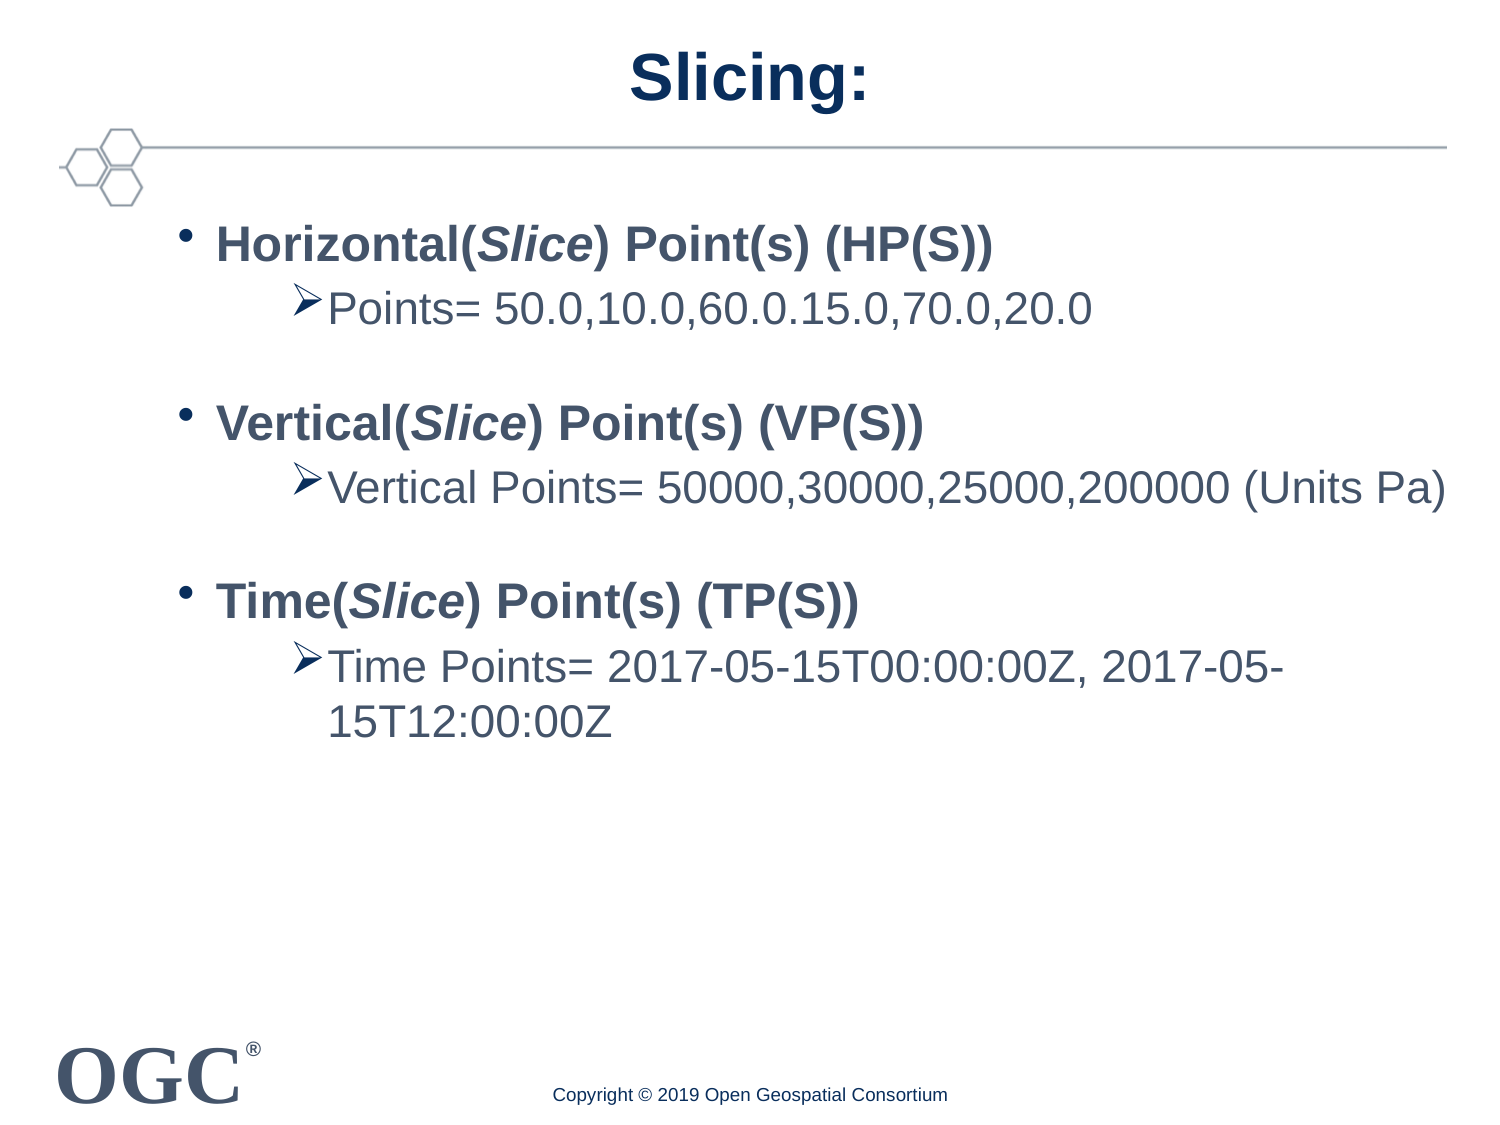

# Slicing:
Horizontal(Slice) Point(s) (HP(S))
Points= 50.0,10.0,60.0.15.0,70.0,20.0

Vertical(Slice) Point(s) (VP(S))
Vertical Points= 50000,30000,25000,200000 (Units Pa)

Time(Slice) Point(s) (TP(S))
Time Points= 2017-05-15T00:00:00Z, 2017-05-15T12:00:00Z
Copyright © 2019 Open Geospatial Consortium